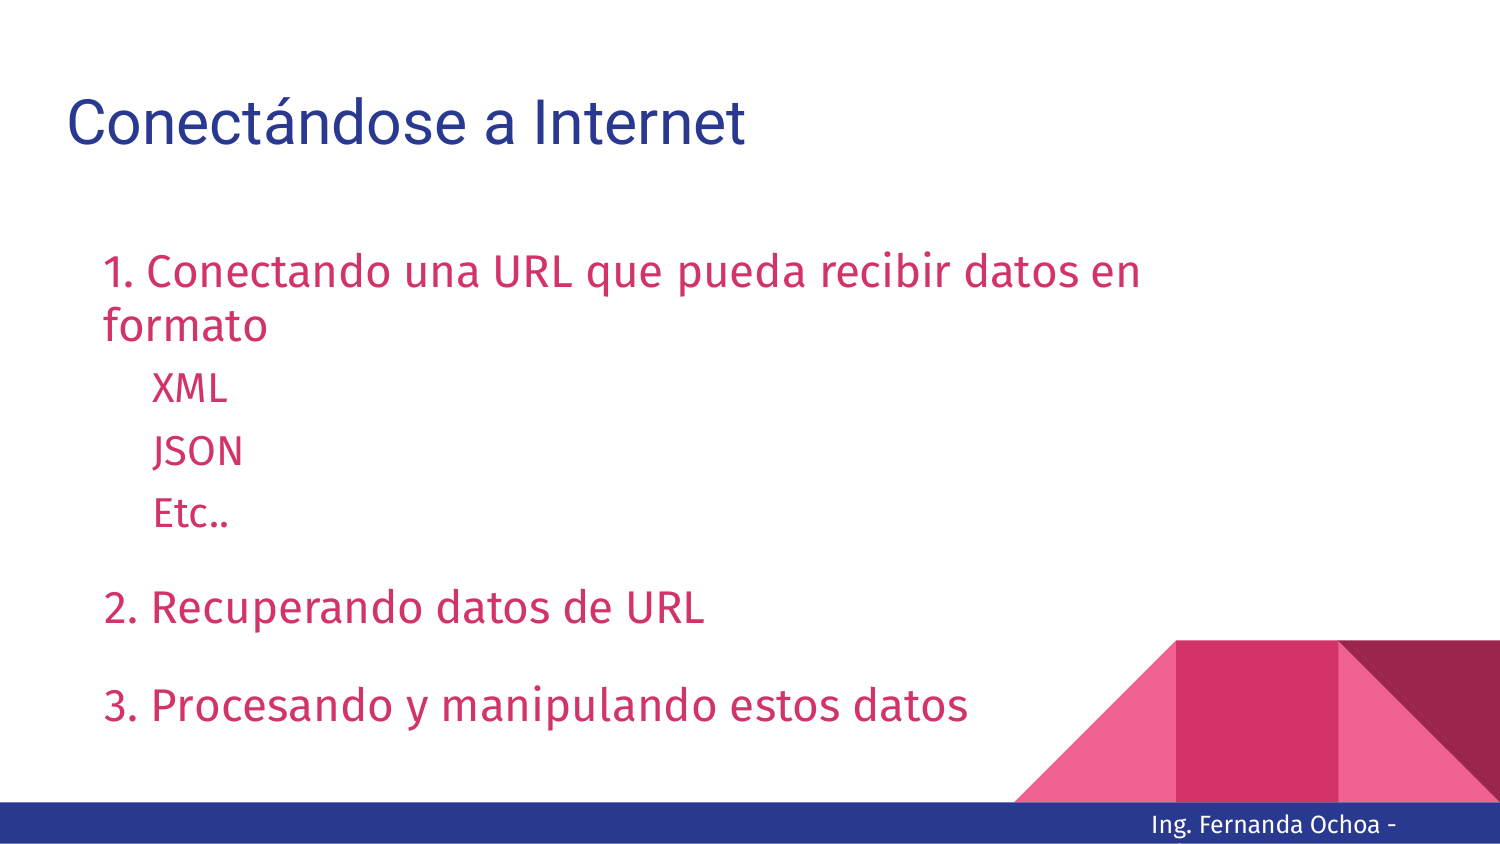

# Conectándose a Internet
1. Conectando una URL que pueda recibir datos en formato
XML

JSON

Etc..

2. Recuperando datos de URL

3. Procesando y manipulando estos datos
Ing. Fernanda Ochoa - @imonsh